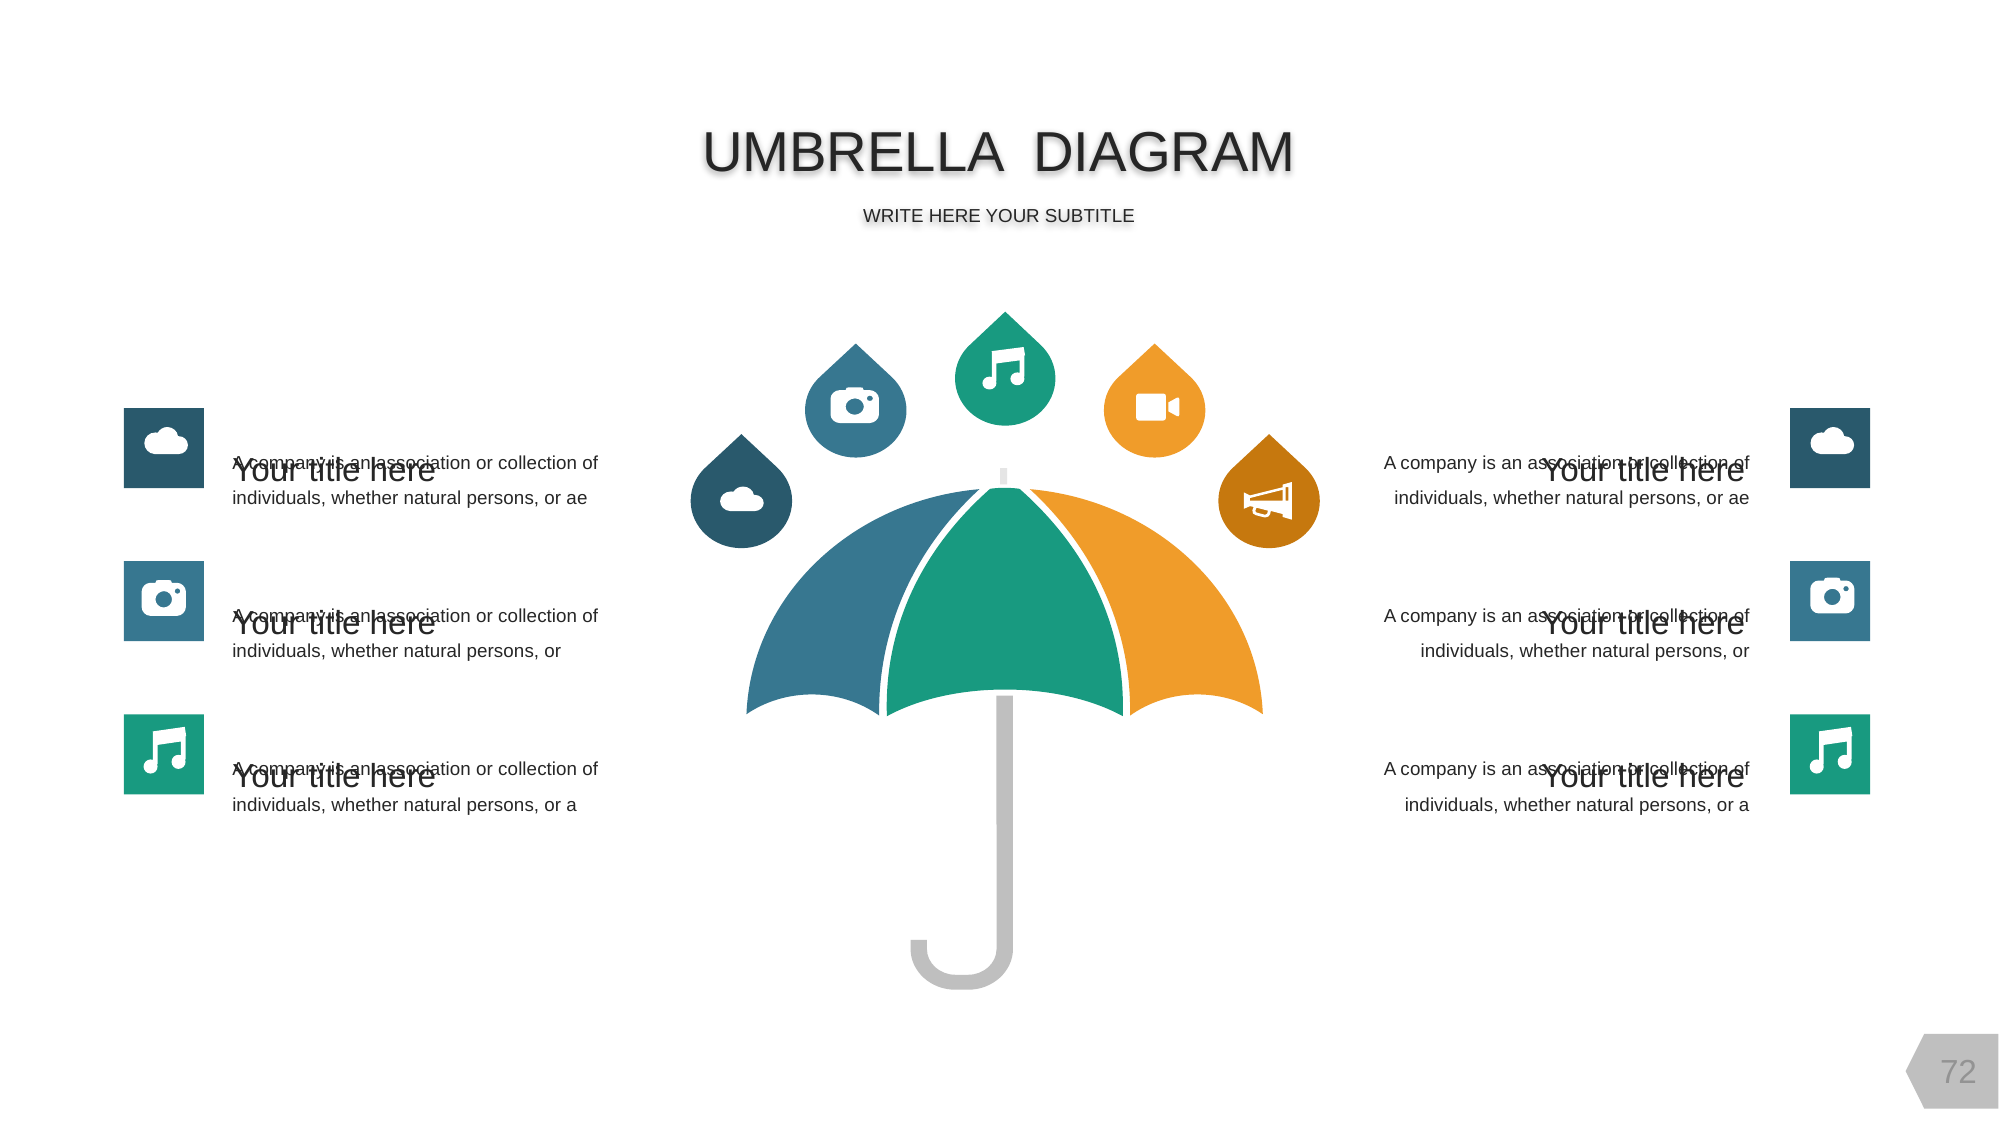

UMBRELLA  DIAGRAM
WRITE HERE YOUR SUBTITLE

A company is an association or collection of individuals, whether natural persons, or ae
A company is an association or collection of individuals, whether natural persons, or ae
Your title here
Your title here

A company is an association or collection of individuals, whether natural persons, or
A company is an association or collection of individuals, whether natural persons, or
Your title here
Your title here

A company is an association or collection of individuals, whether natural persons, or a
A company is an association or collection of individuals, whether natural persons, or a
Your title here
Your title here